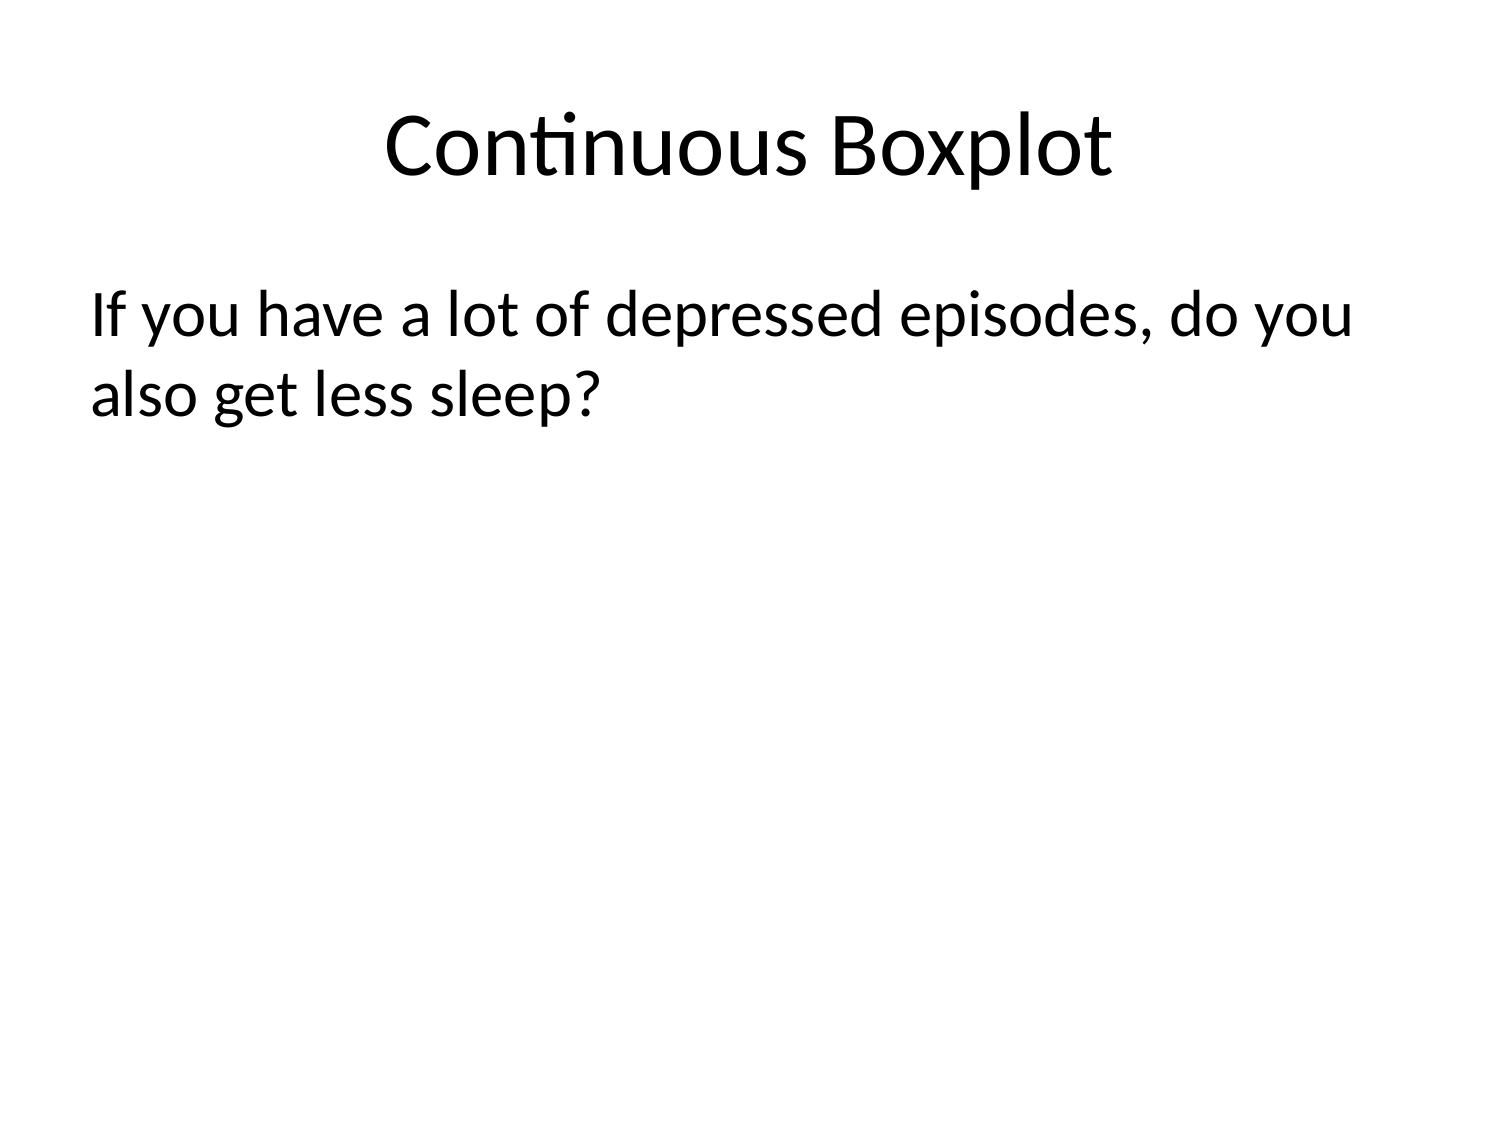

# Continuous Boxplot
If you have a lot of depressed episodes, do you also get less sleep?